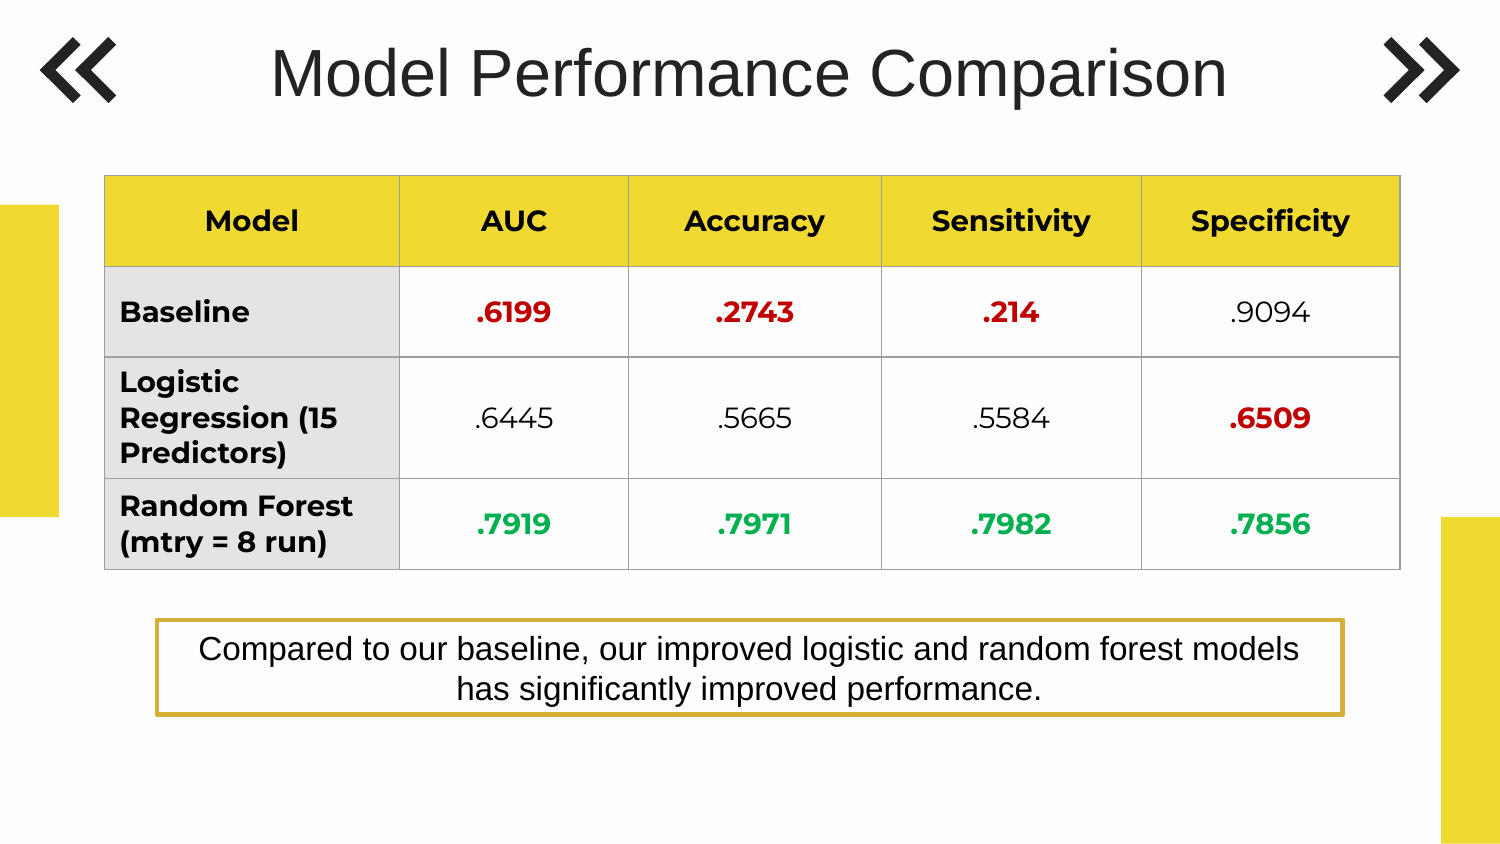

# Model Performance Comparison
| Model | AUC | Accuracy | Sensitivity | Specificity |
| --- | --- | --- | --- | --- |
| Baseline | .6199 | .2743 | .214 | .9094 |
| Logistic Regression (15 Predictors) | .6445 | .5665 | .5584 | .6509 |
| Random Forest (mtry = 8 run) | .7919 | .7971 | .7982 | .7856 |
Compared to our baseline, our improved logistic and random forest models has significantly improved performance.